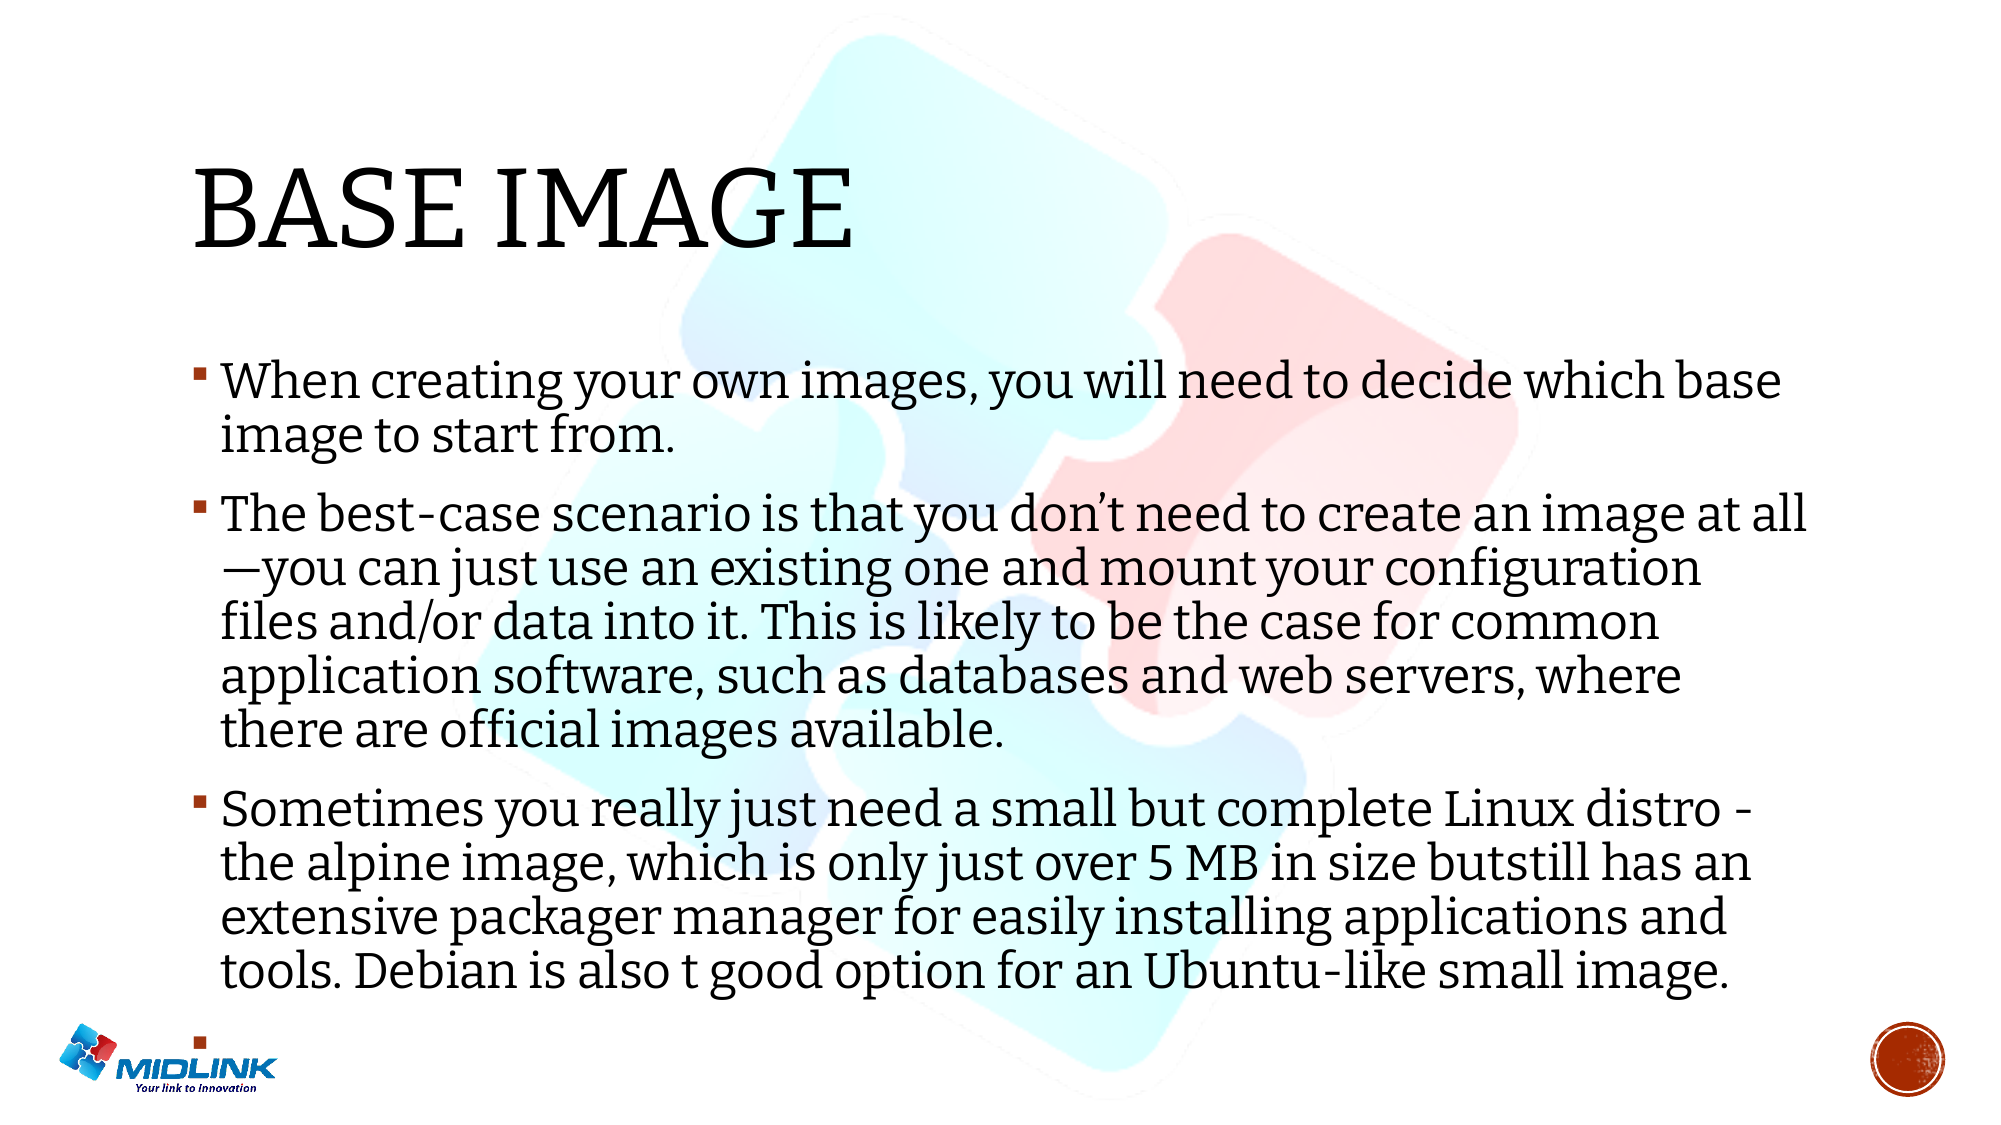

# Base image
When creating your own images, you will need to decide which base image to start from.
The best-case scenario is that you don’t need to create an image at all—you can just use an existing one and mount your configuration files and/or data into it. This is likely to be the case for common application software, such as databases and web servers, where there are official images available.
Sometimes you really just need a small but complete Linux distro - the alpine image, which is only just over 5 MB in size butstill has an extensive packager manager for easily installing applications and tools. Debian is also t good option for an Ubuntu-like small image.